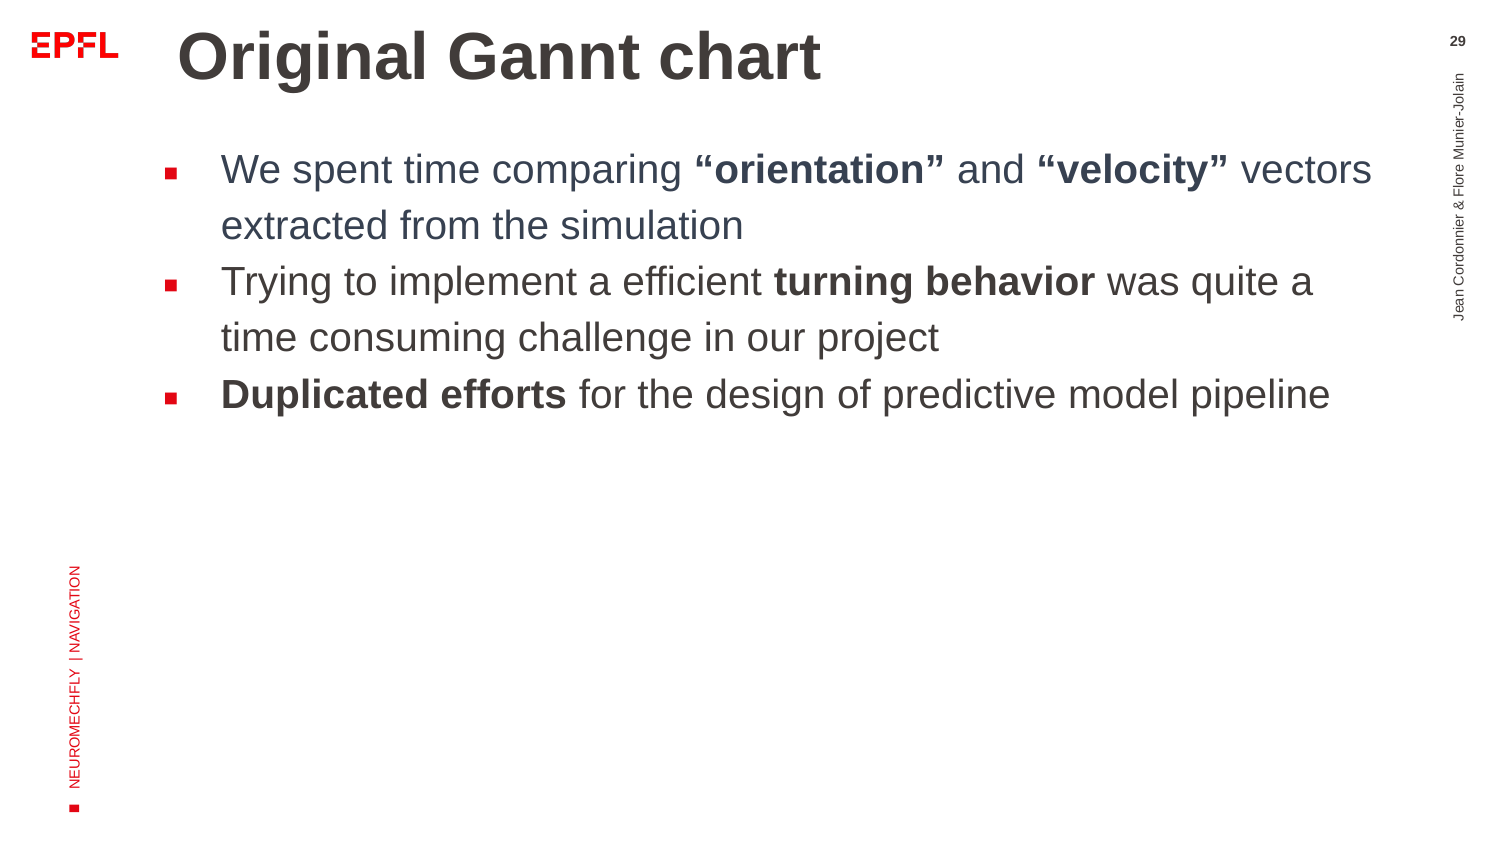

# Original Gannt chart
29

We spent time comparing “orientation” and “velocity” vectors extracted from the simulation
Trying to implement a efficient turning behavior was quite a time consuming challenge in our project
Duplicated efforts for the design of predictive model pipeline
Jean Cordonnier & Flore Munier-Jolain
NEUROMECHFLY  | NAVIGATION